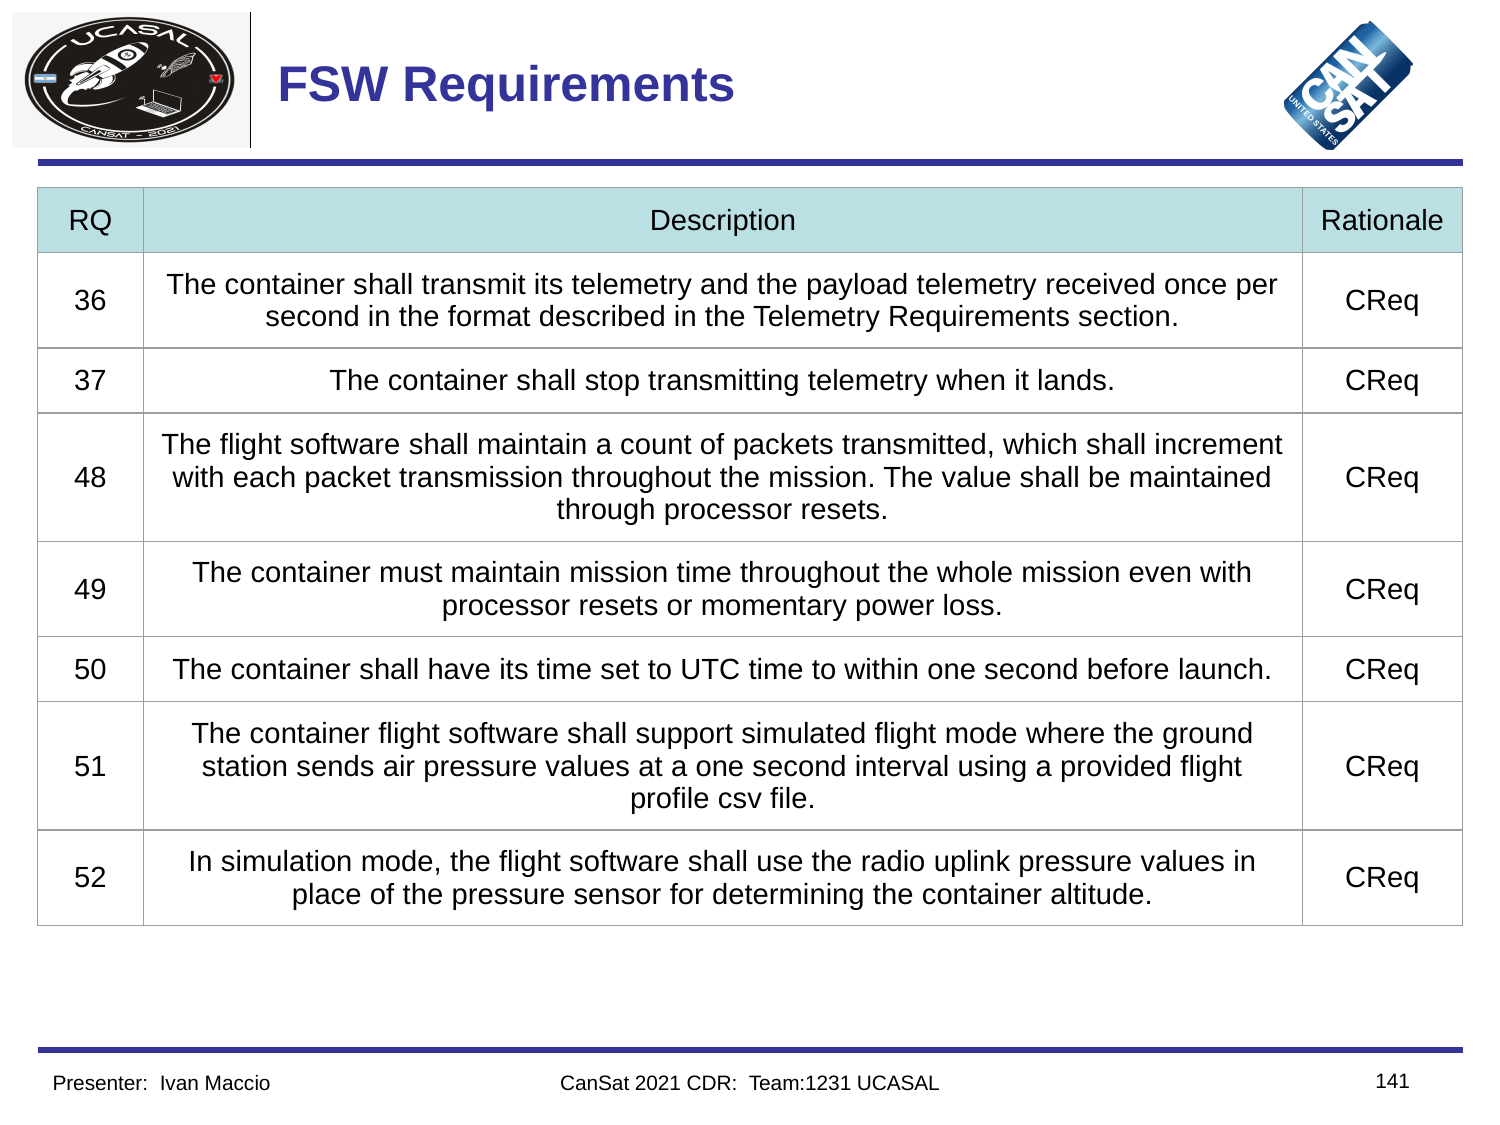

# FSW Requirements

| RQ | Description | Rationale |
| --- | --- | --- |
| 36 | The container shall transmit its telemetry and the payload telemetry received once per second in the format described in the Telemetry Requirements section. | CReq |
| 37 | The container shall stop transmitting telemetry when it lands. | CReq |
| 48 | The flight software shall maintain a count of packets transmitted, which shall increment with each packet transmission throughout the mission. The value shall be maintained through processor resets. | CReq |
| 49 | The container must maintain mission time throughout the whole mission even with processor resets or momentary power loss. | CReq |
| 50 | The container shall have its time set to UTC time to within one second before launch. | CReq |
| 51 | The container flight software shall support simulated flight mode where the ground station sends air pressure values at a one second interval using a provided flight profile csv file. | CReq |
| 52 | In simulation mode, the flight software shall use the radio uplink pressure values in place of the pressure sensor for determining the container altitude. | CReq |
141
Presenter:  Ivan Maccio
CanSat 2021 CDR:  Team:1231 UCASAL